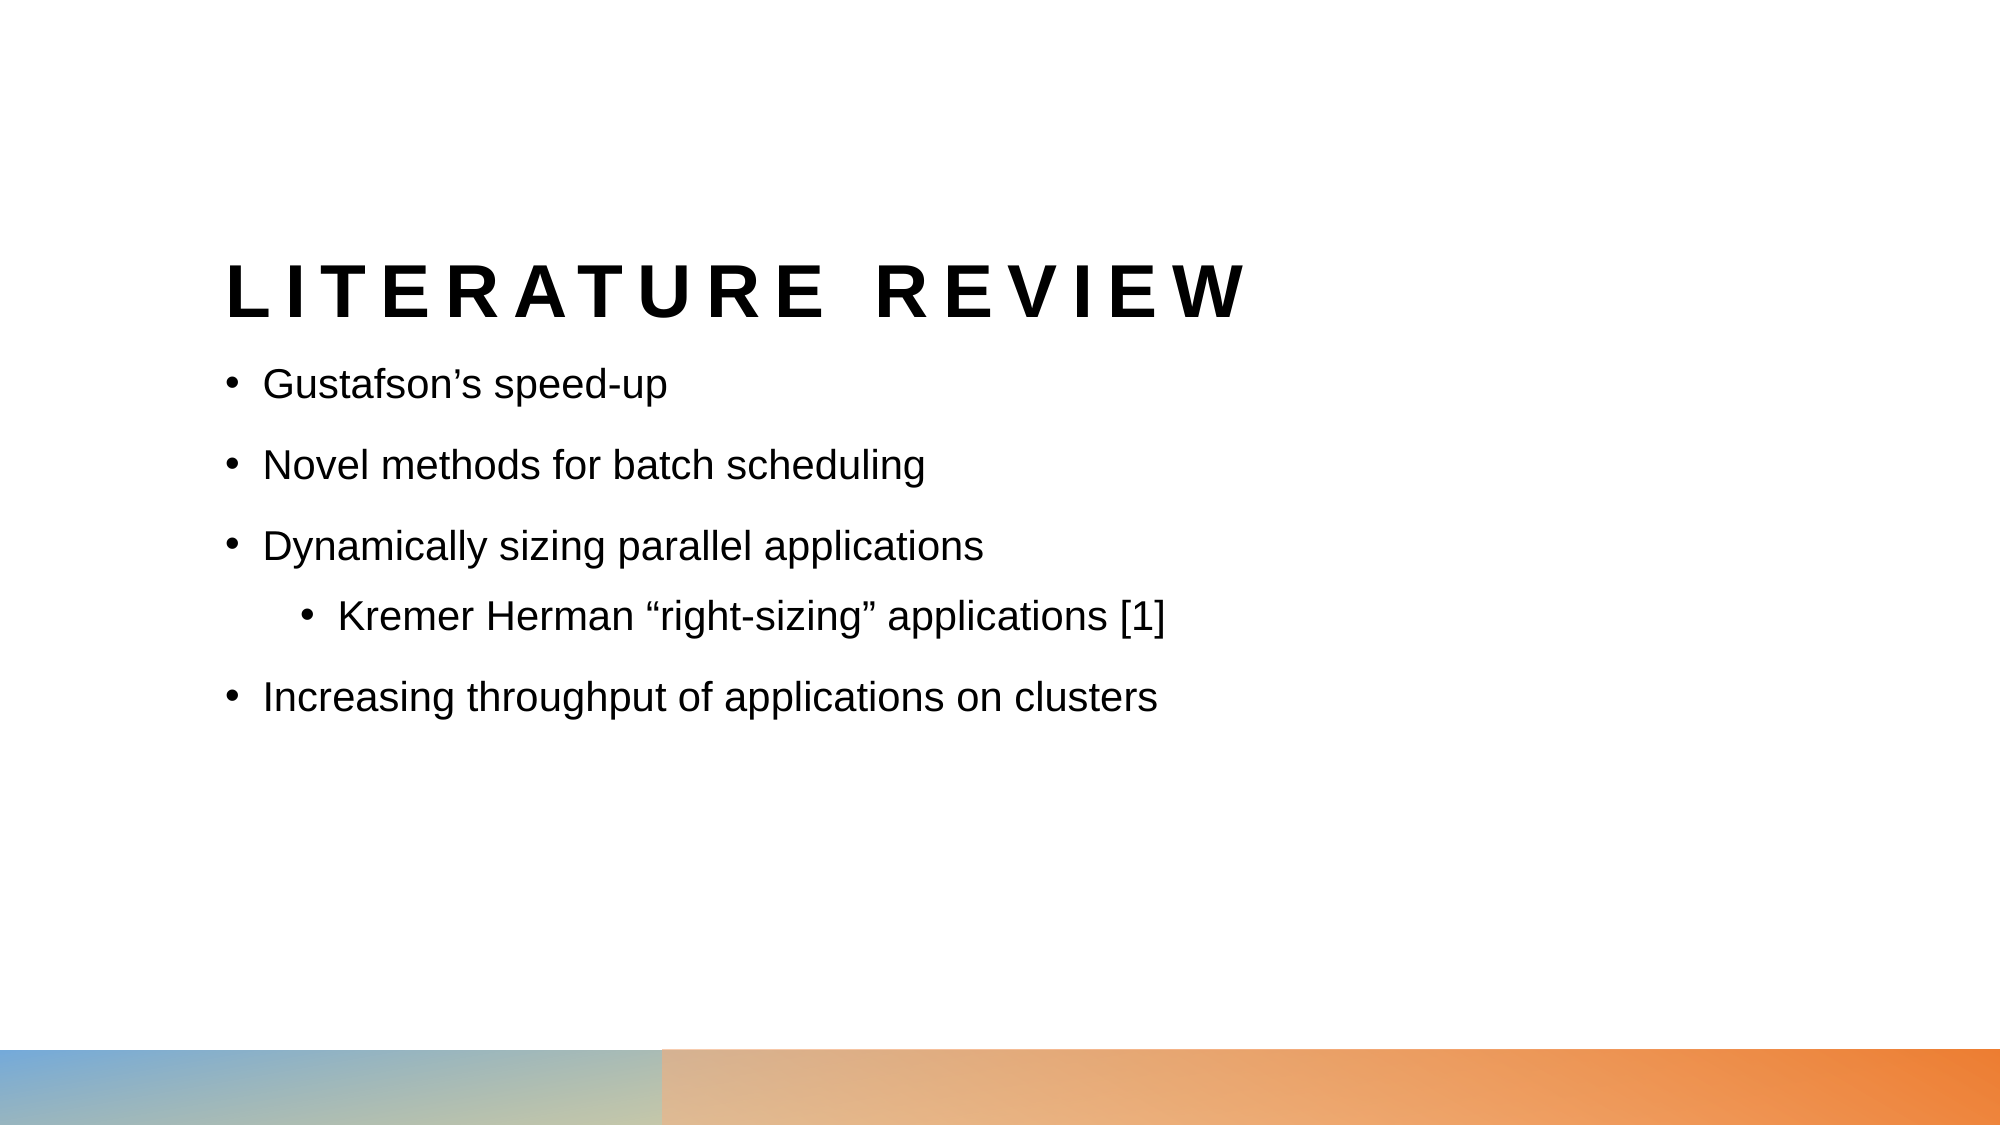

# Literature Review
Gustafson’s speed-up
Novel methods for batch scheduling
Dynamically sizing parallel applications
Kremer Herman “right-sizing” applications [1]
Increasing throughput of applications on clusters